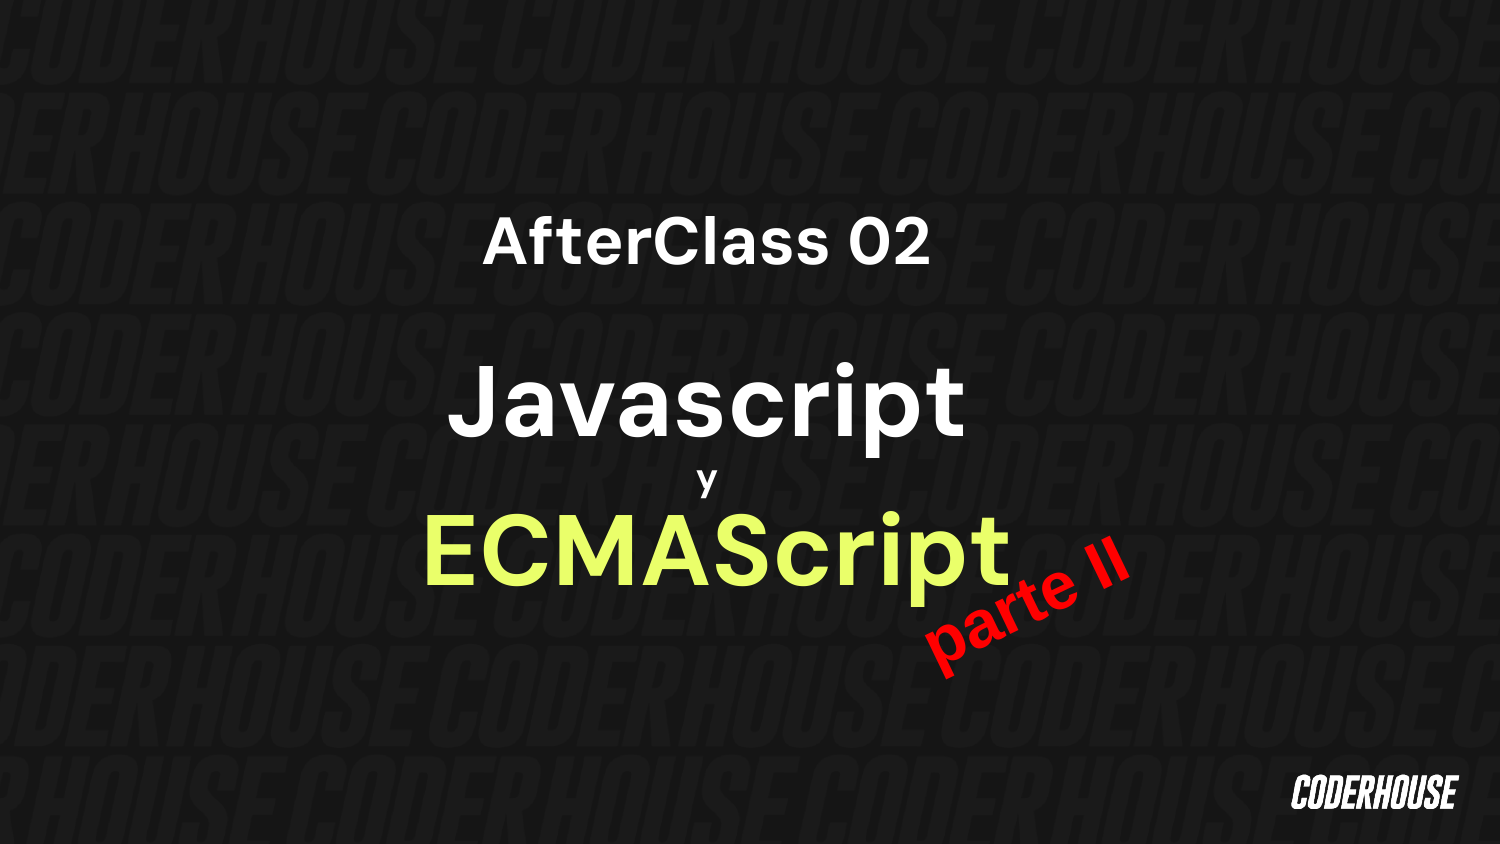

AfterClass 02

Javascript
y
 ECMAScript
parte II